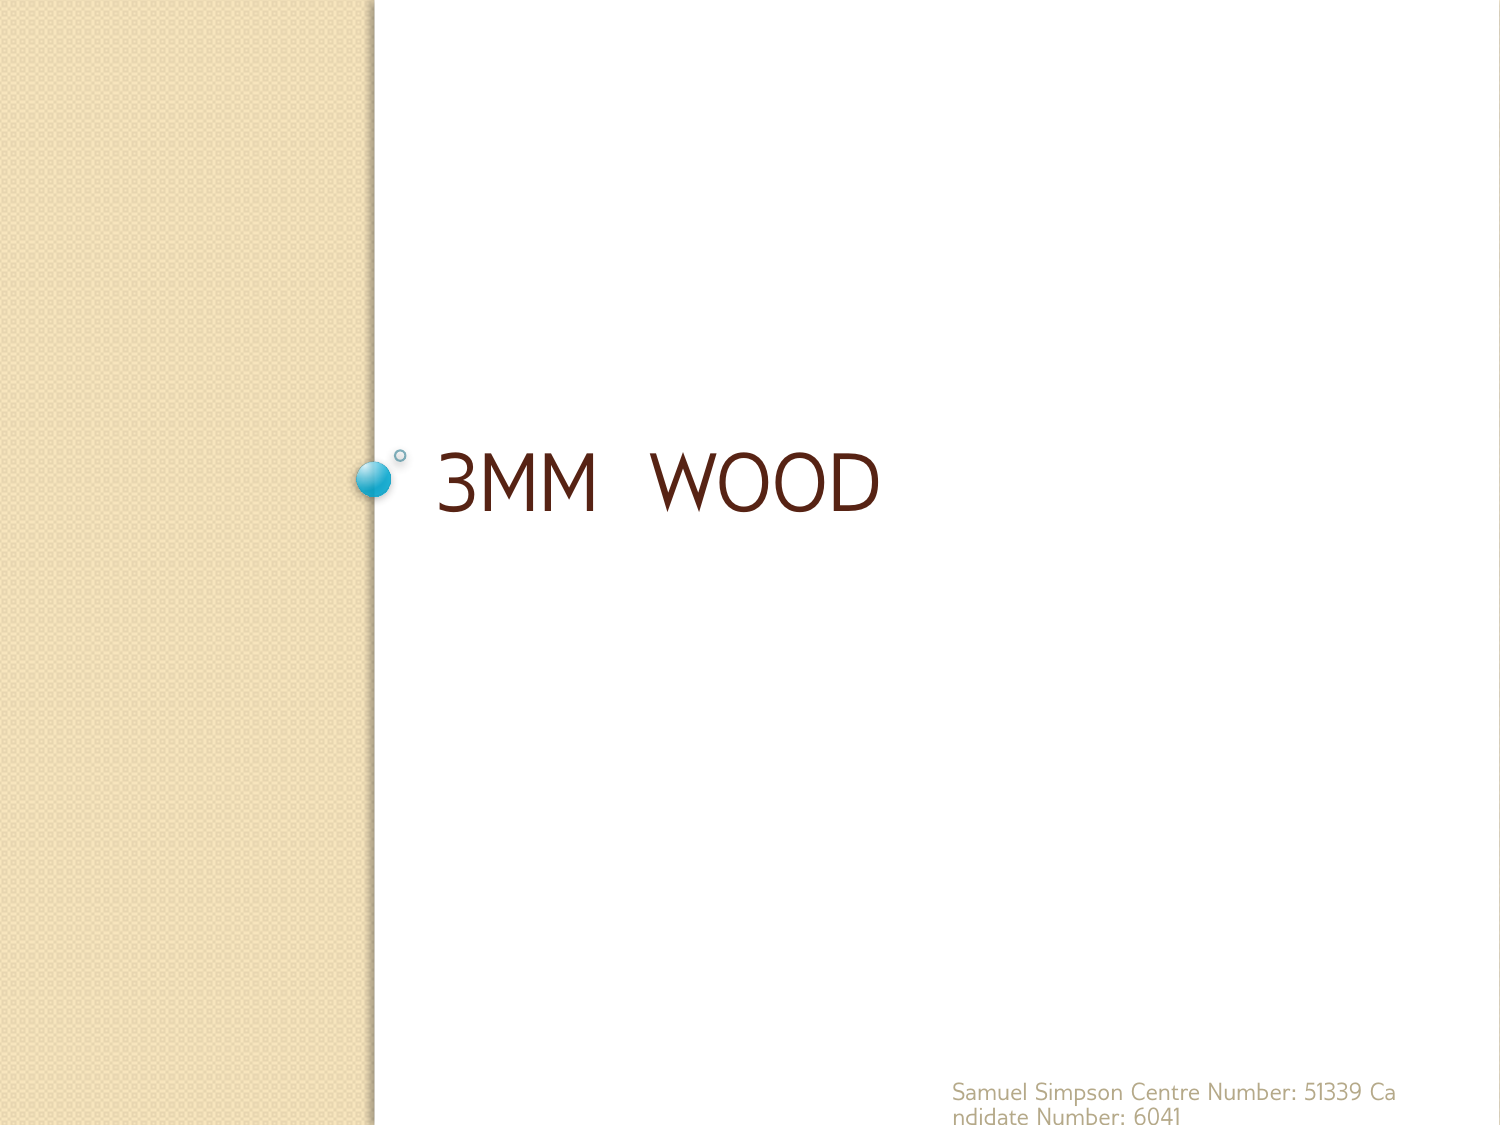

# 3MM  WOOD
Samuel Simpson Centre Number: 51339 Candidate Number: 6041